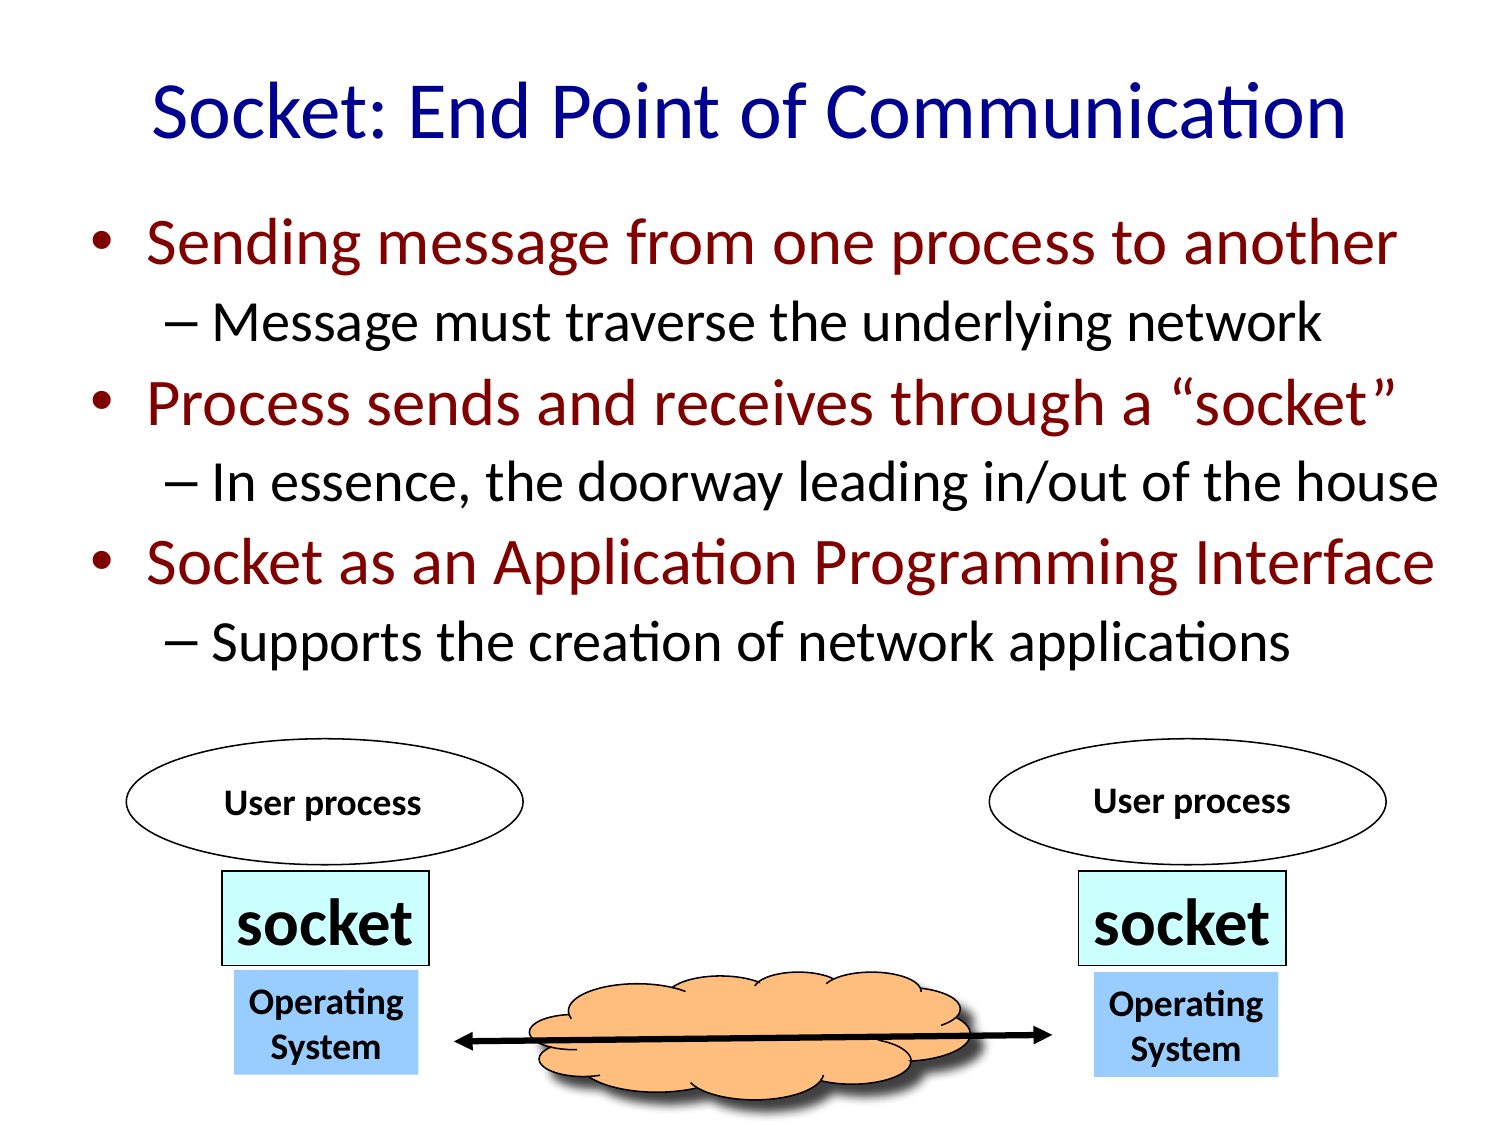

# Socket: End Point of Communication
Sending message from one process to another
Message must traverse the underlying network
Process sends and receives through a “socket”
In essence, the doorway leading in/out of the house
Socket as an Application Programming Interface
Supports the creation of network applications

User process
User process
socket
socket
Operating
System

Operating
System